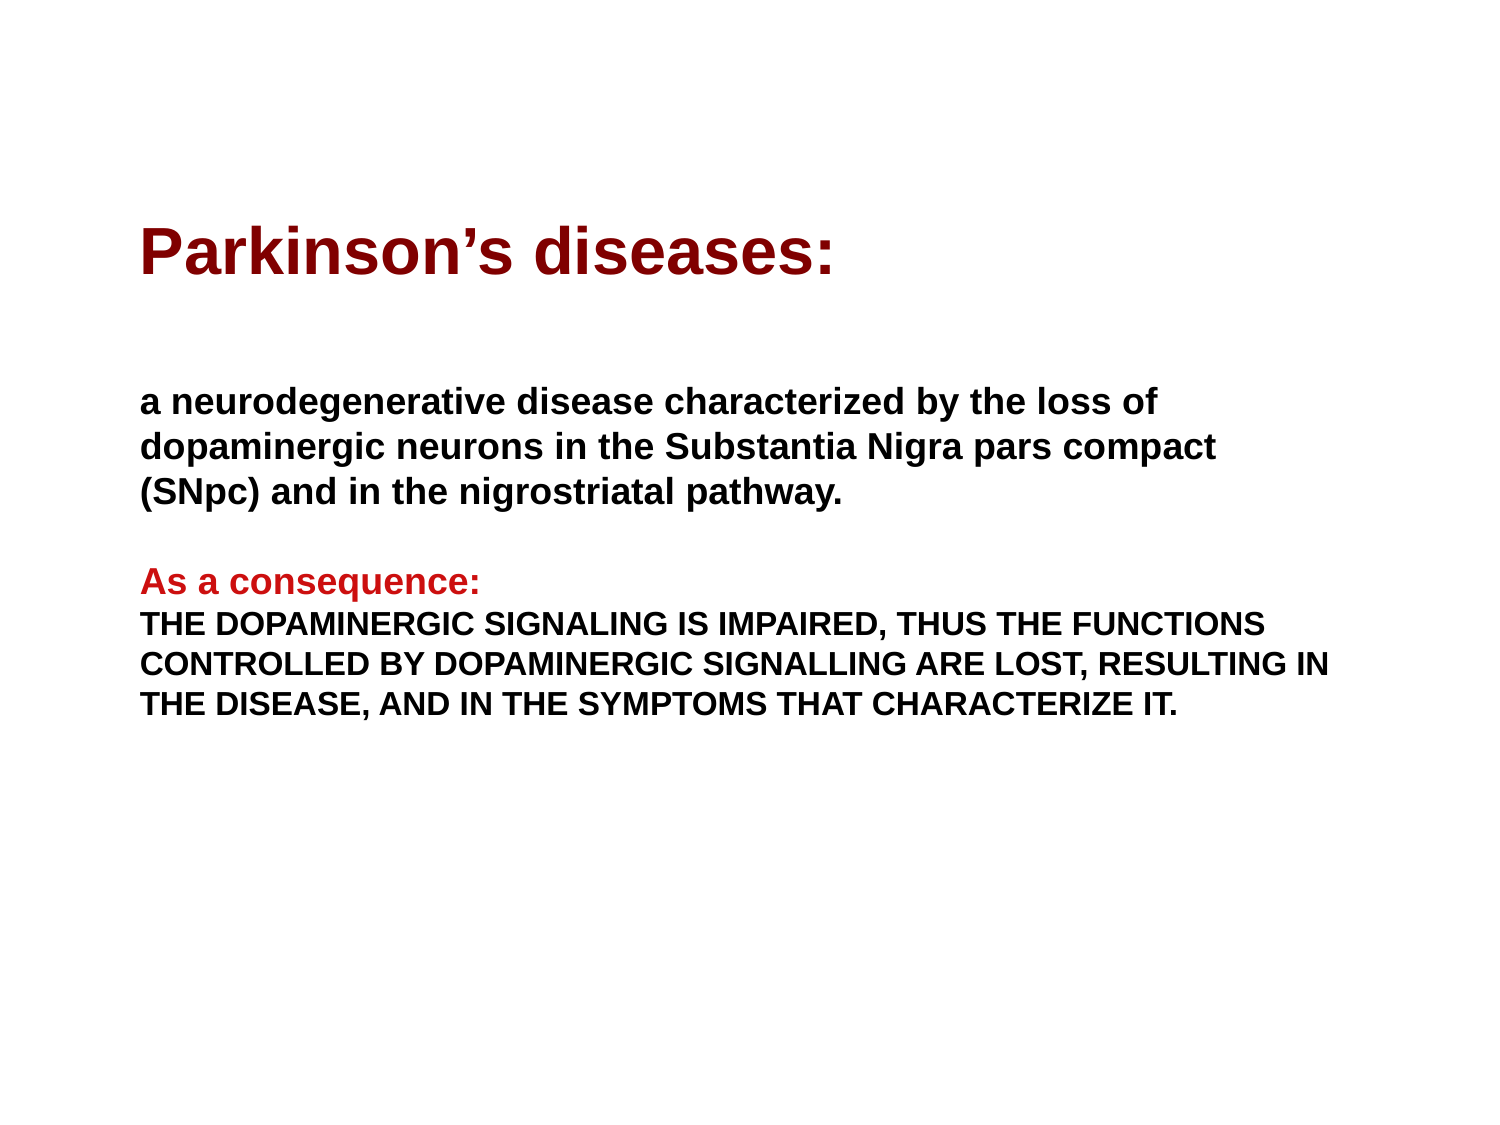

Parkinson’s diseases:

a neurodegenerative disease characterized by the loss of dopaminergic neurons in the Substantia Nigra pars compact (SNpc) and in the nigrostriatal pathway.

As a consequence:
THE DOPAMINERGIC SIGNALING IS IMPAIRED, THUS THE FUNCTIONS CONTROLLED BY DOPAMINERGIC SIGNALLING ARE LOST, RESULTING IN THE DISEASE, AND IN THE SYMPTOMS THAT CHARACTERIZE IT.